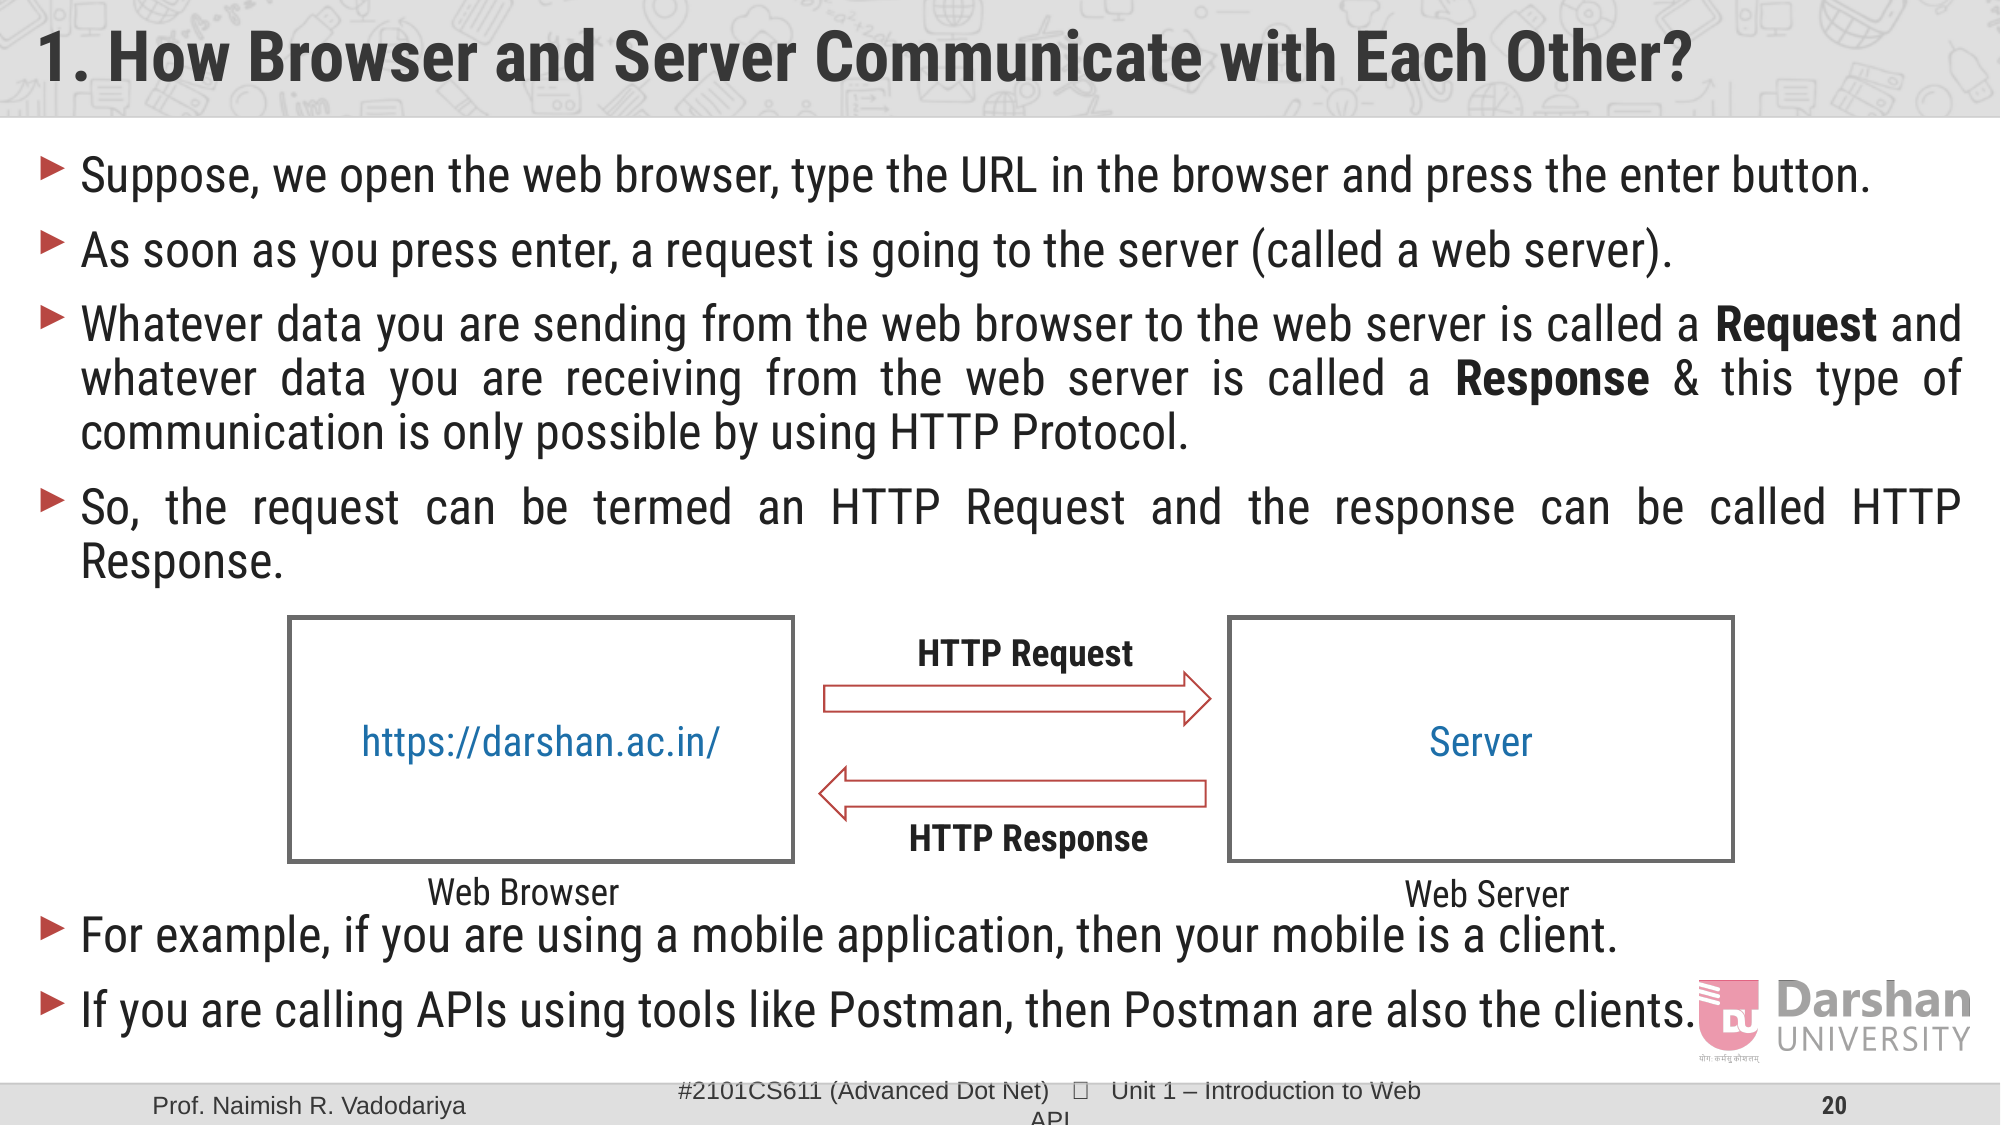

# 1. How Browser and Server Communicate with Each Other?
Suppose, we open the web browser, type the URL in the browser and press the enter button.
As soon as you press enter, a request is going to the server (called a web server).
Whatever data you are sending from the web browser to the web server is called a Request and whatever data you are receiving from the web server is called a Response & this type of communication is only possible by using HTTP Protocol.
So, the request can be termed an HTTP Request and the response can be called HTTP Response.

For example, if you are using a mobile application, then your mobile is a client.
If you are calling APIs using tools like Postman, then Postman are also the clients.
Server
https://darshan.ac.in/
HTTP Request

HTTP Response
Web Browser
Web Server